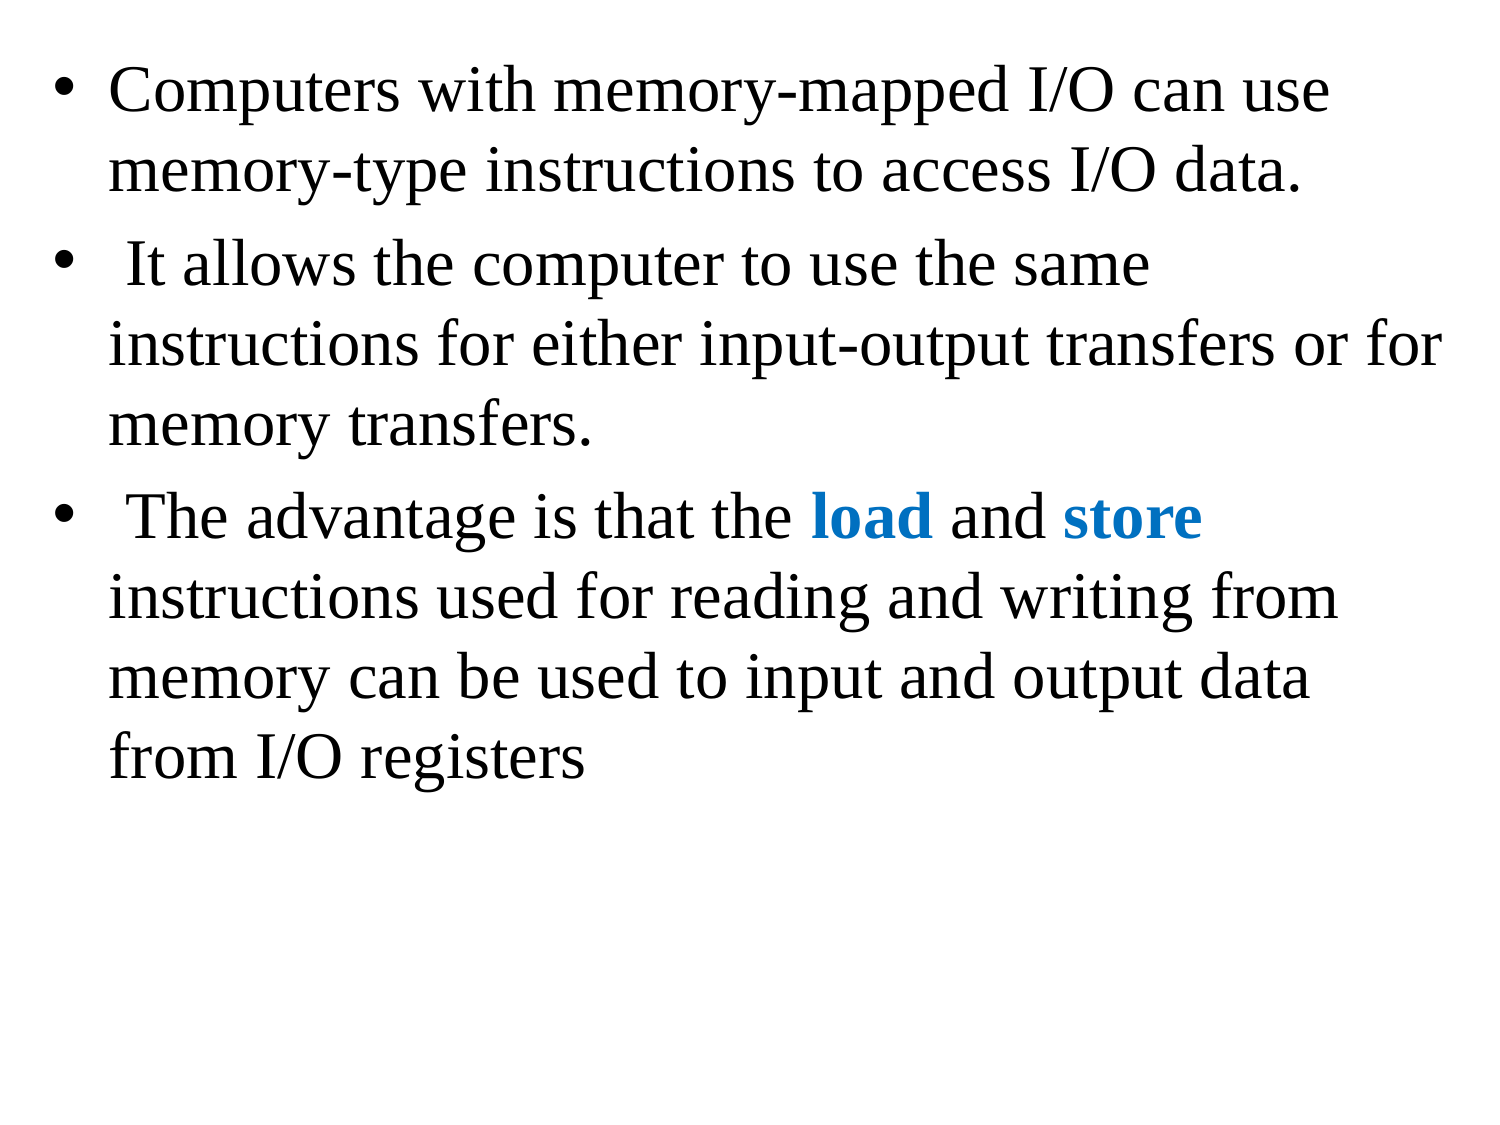

Computers with memory-mapped I/O can use memory-type instructions to access I/O data.
 It allows the computer to use the same instructions for either input-output transfers or for memory transfers.
 The advantage is that the load and store instructions used for reading and writing from memory can be used to input and output data from I/O registers